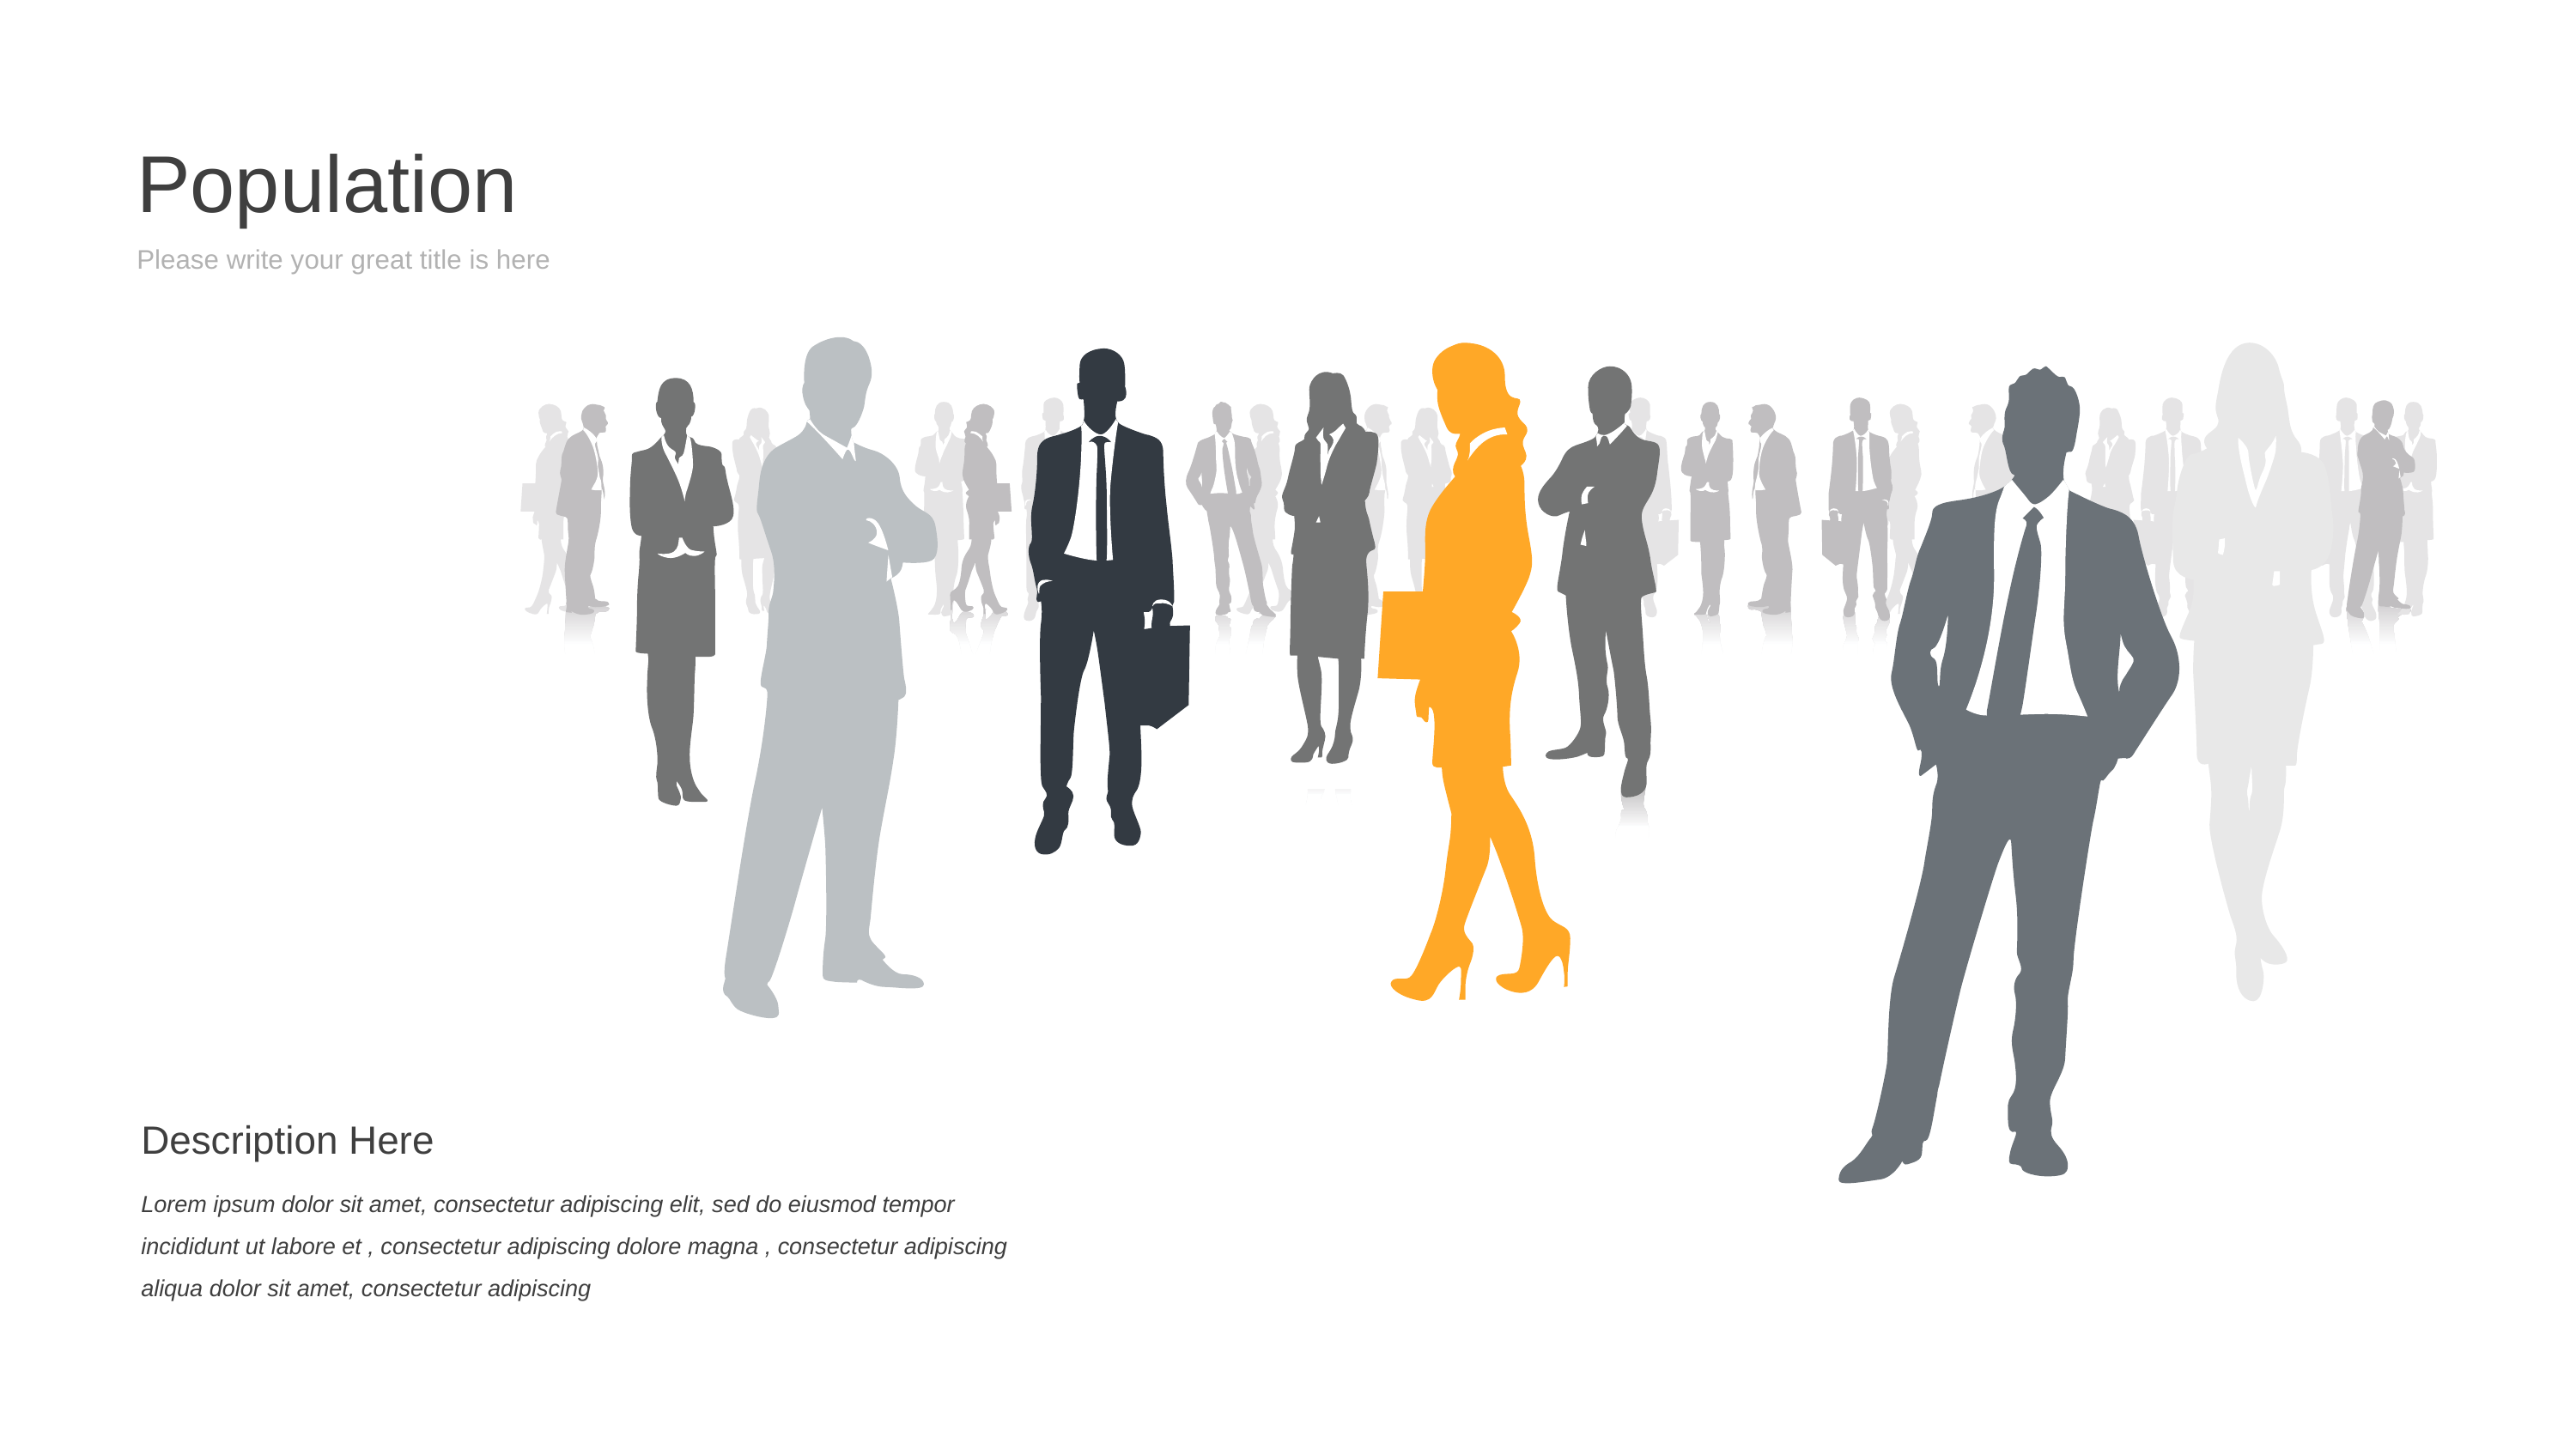

Population
Please write your great title is here

Description Here
Lorem ipsum dolor sit amet, consectetur adipiscing elit, sed do eiusmod tempor incididunt ut labore et , consectetur adipiscing dolore magna , consectetur adipiscing aliqua dolor sit amet, consectetur adipiscing